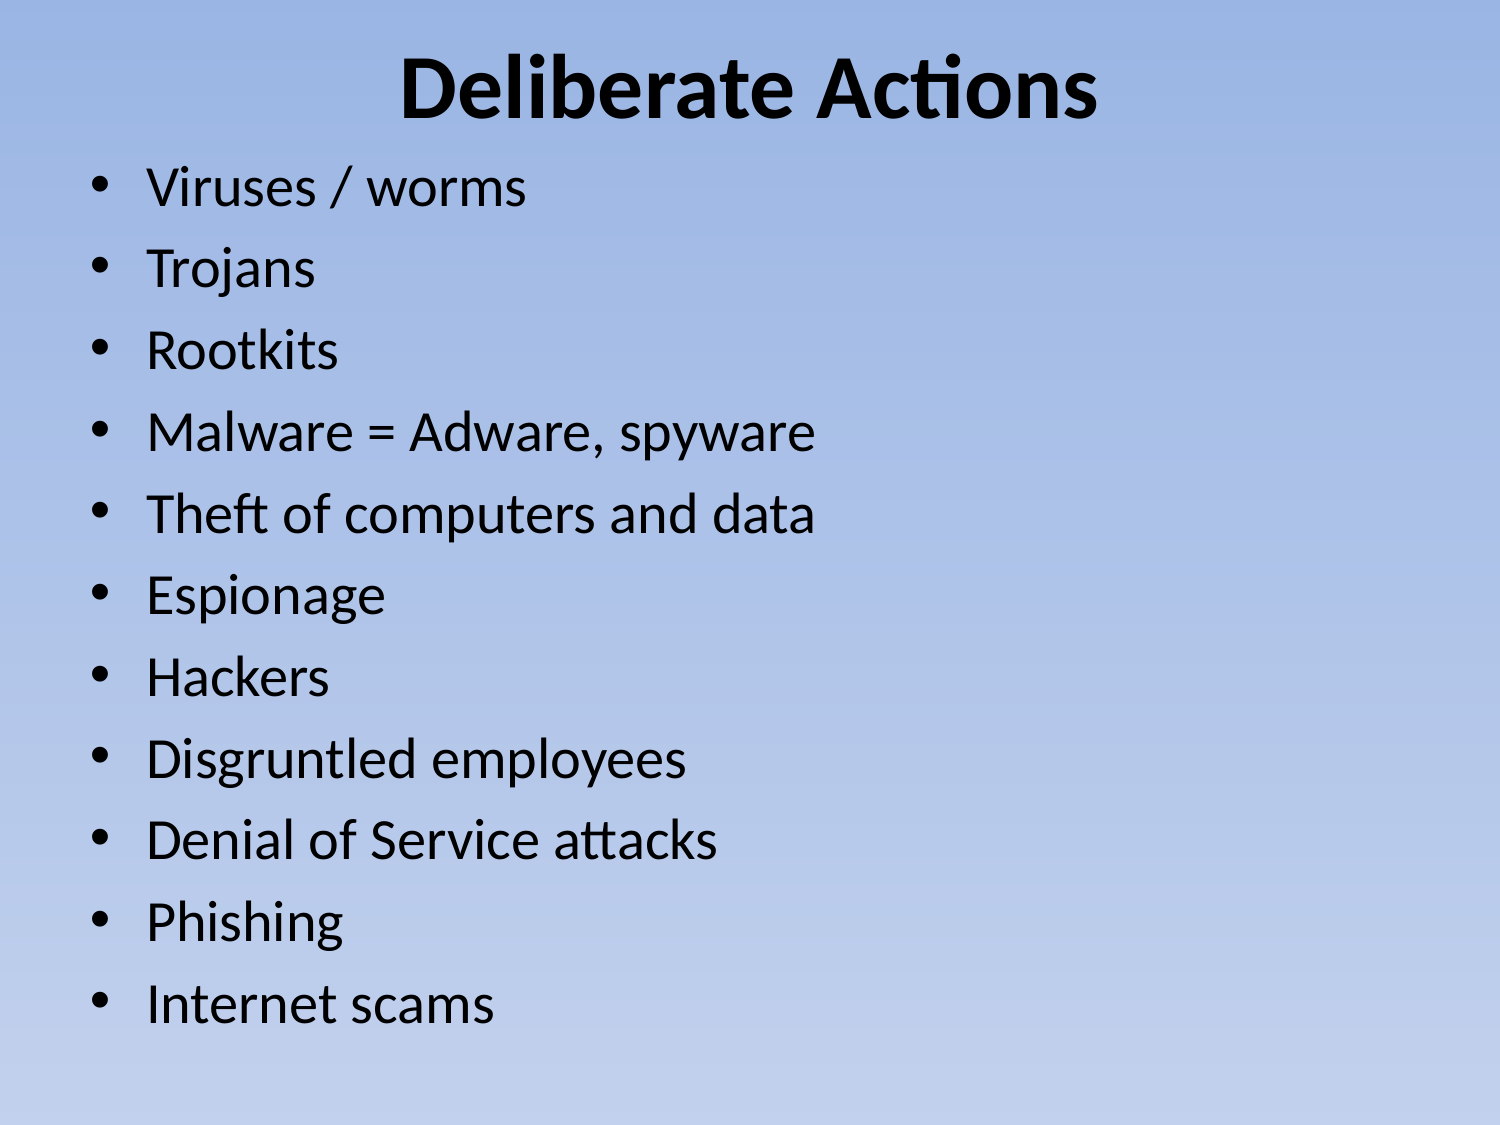

# Deliberate Actions
Viruses / worms
Trojans
Rootkits
Malware = Adware, spyware
Theft of computers and data
Espionage
Hackers
Disgruntled employees
Denial of Service attacks
Phishing
Internet scams